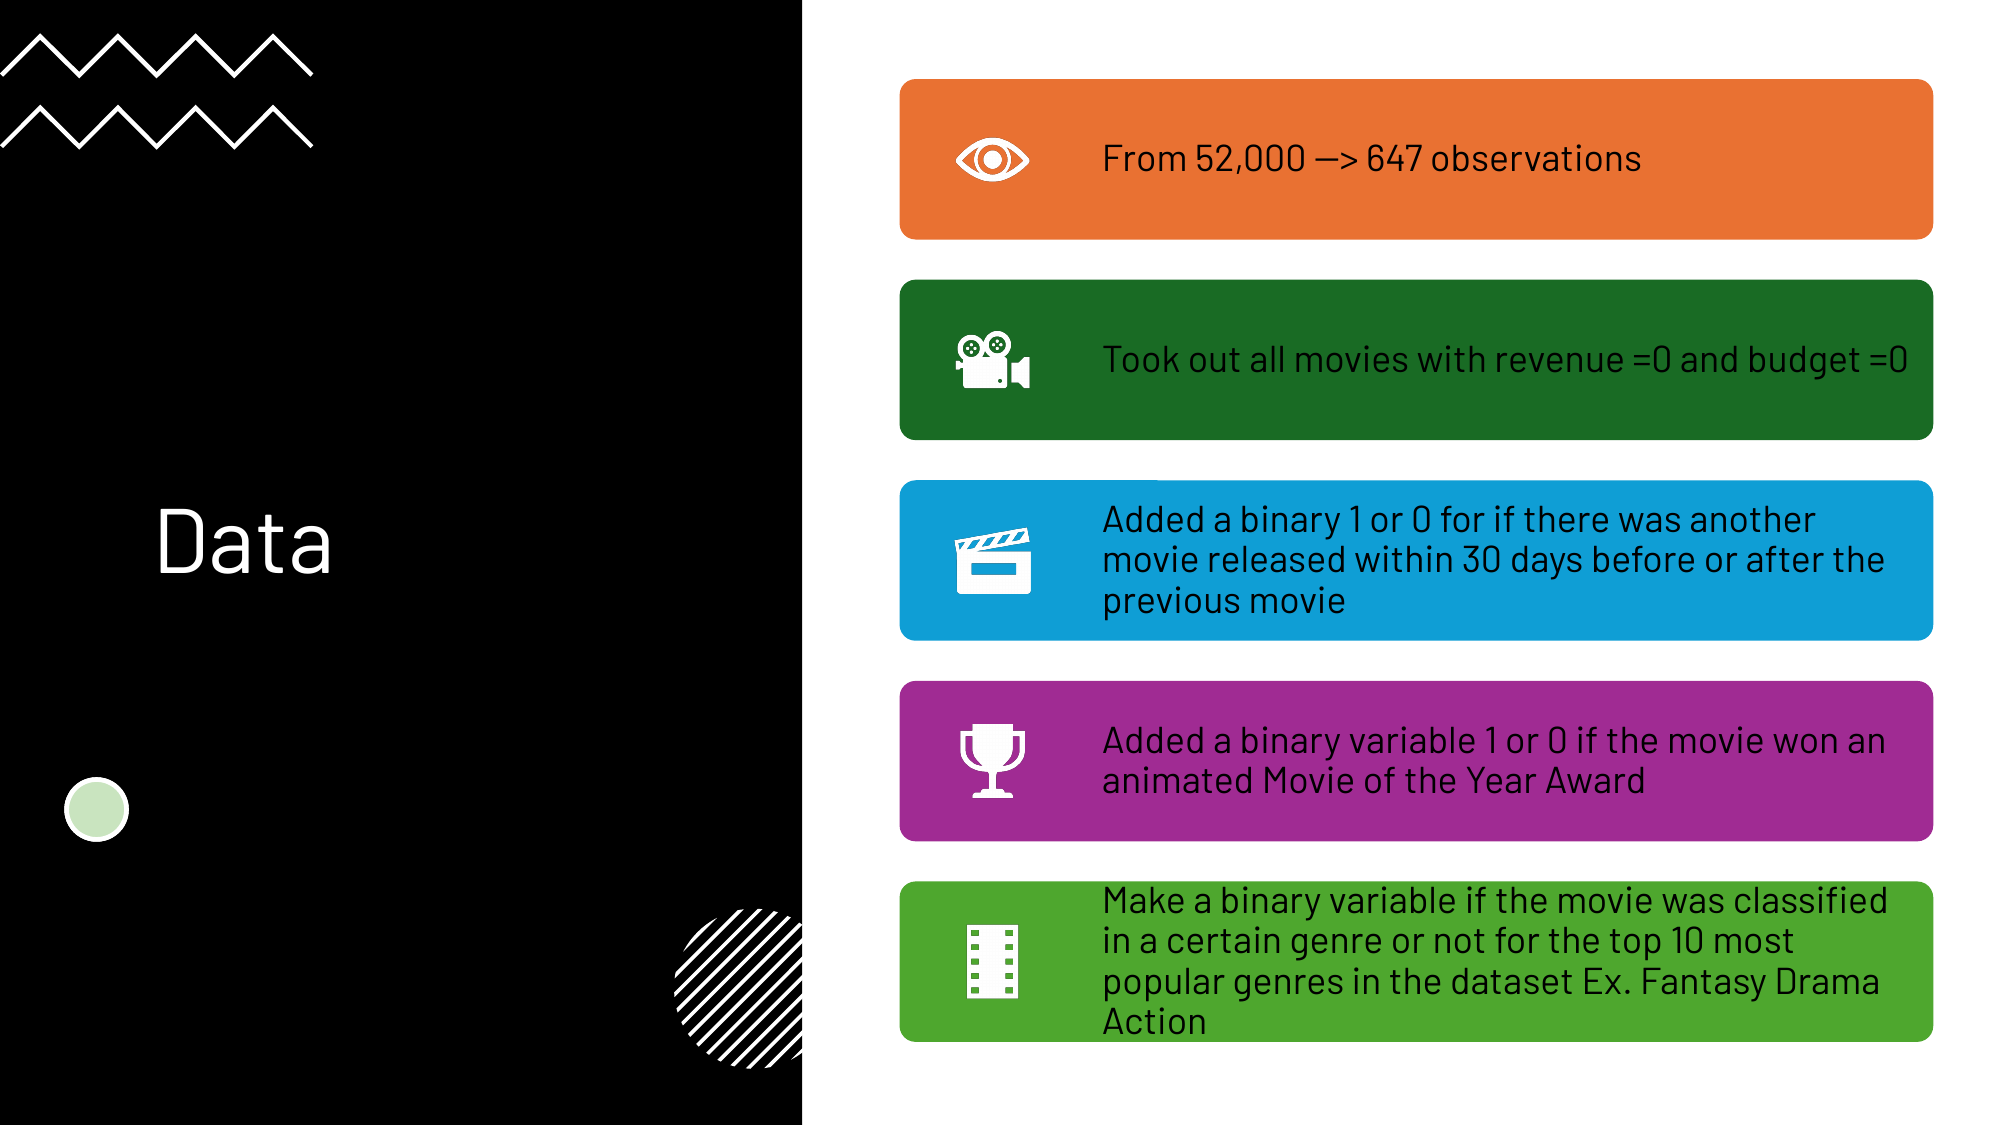

From 52,000 --> 647 observations
Took out all movies with revenue =0 and budget =0
Added a binary 1 or 0 for if there was another movie released within 30 days before or after the previous movie
Added a binary variable 1 or 0 if the movie won an animated Movie of the Year Award
Make a binary variable if the movie was classified in a certain genre or not for the top 10 most popular genres in the dataset Ex. Fantasy Drama Action
# Data